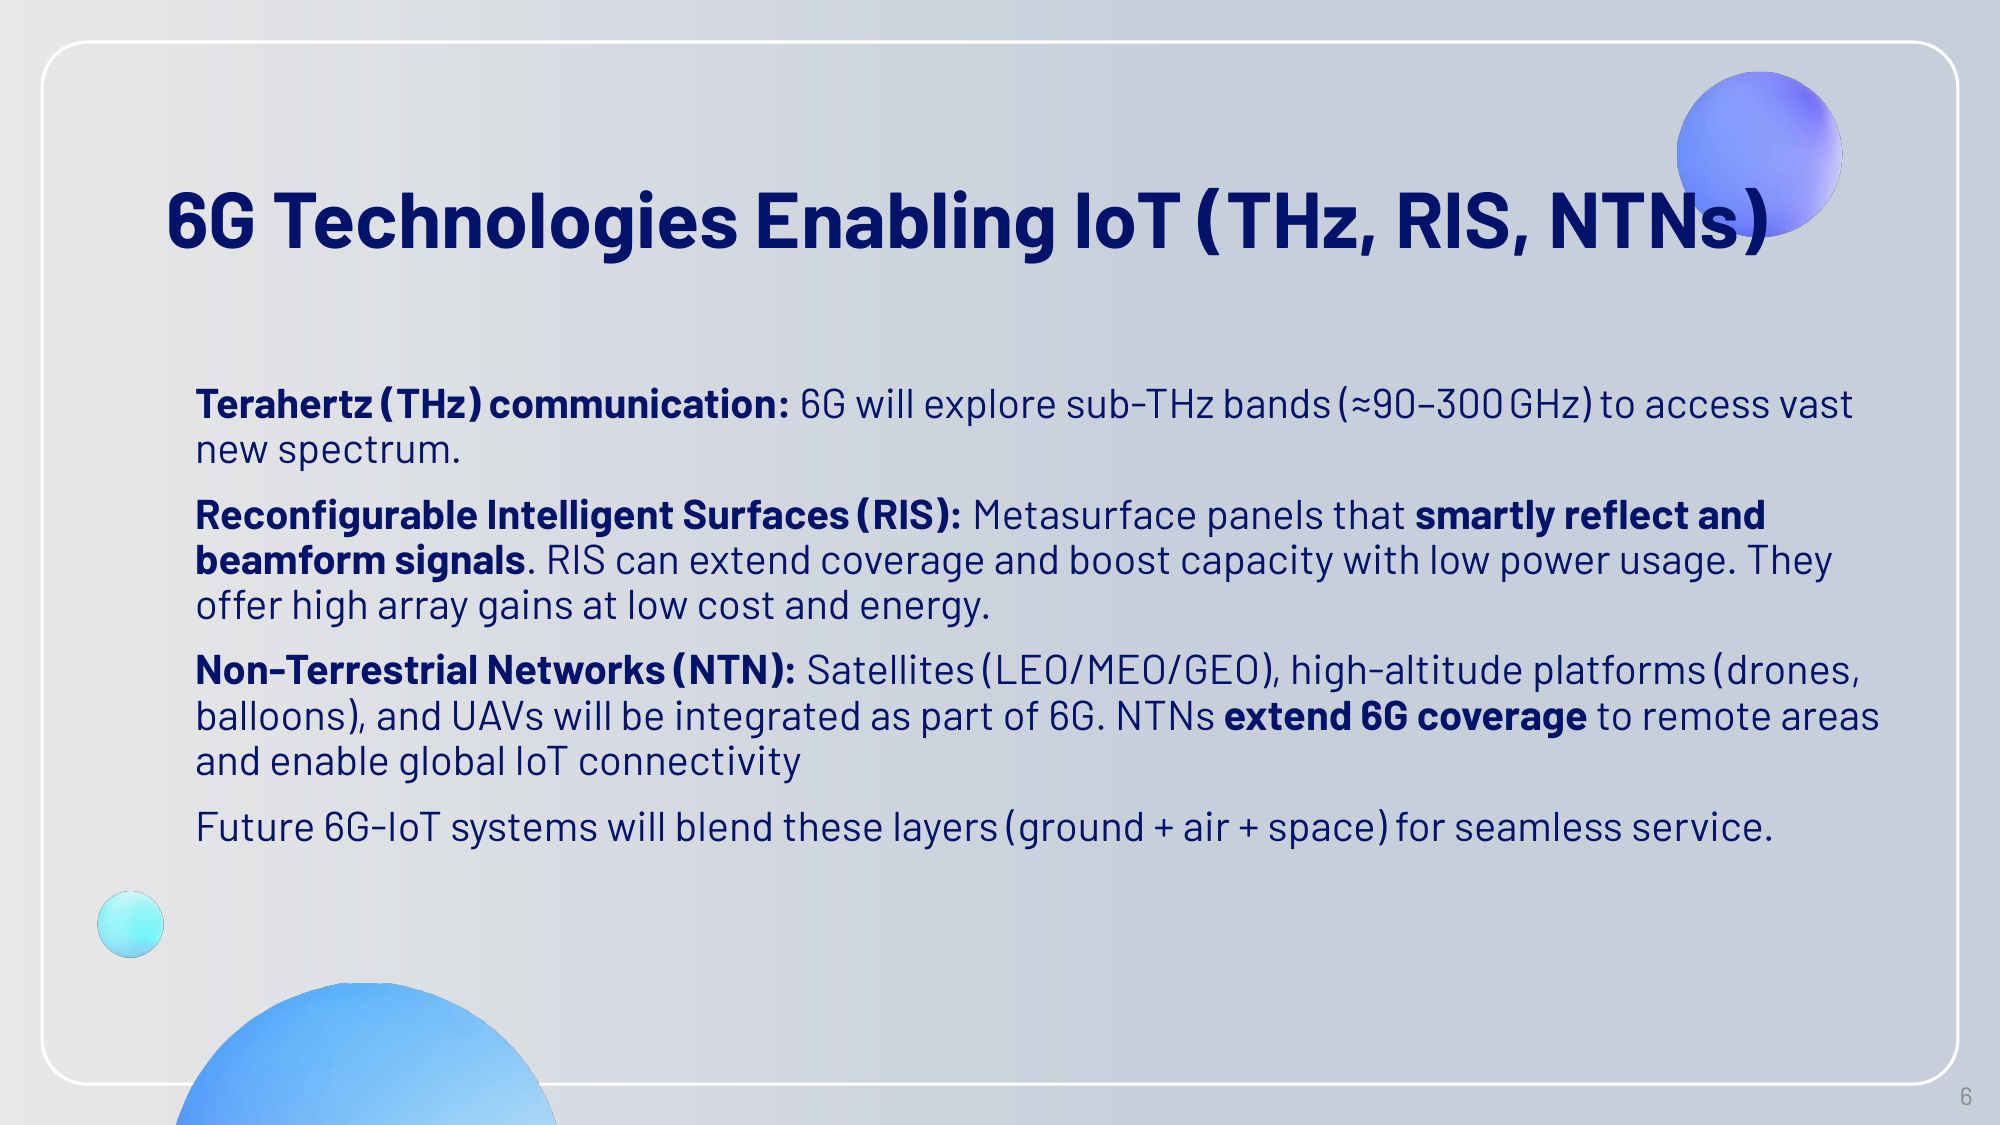

# 6G Technologies Enabling IoT (THz, RIS, NTNs)
Terahertz (THz) communication: 6G will explore sub-THz bands (≈90–300 GHz) to access vast new spectrum.
Reconfigurable Intelligent Surfaces (RIS): Metasurface panels that smartly reflect and beamform signals. RIS can extend coverage and boost capacity with low power usage. They offer high array gains at low cost and energy.
Non-Terrestrial Networks (NTN): Satellites (LEO/MEO/GEO), high-altitude platforms (drones, balloons), and UAVs will be integrated as part of 6G. NTNs extend 6G coverage to remote areas and enable global IoT connectivity
Future 6G-IoT systems will blend these layers (ground + air + space) for seamless service.
6